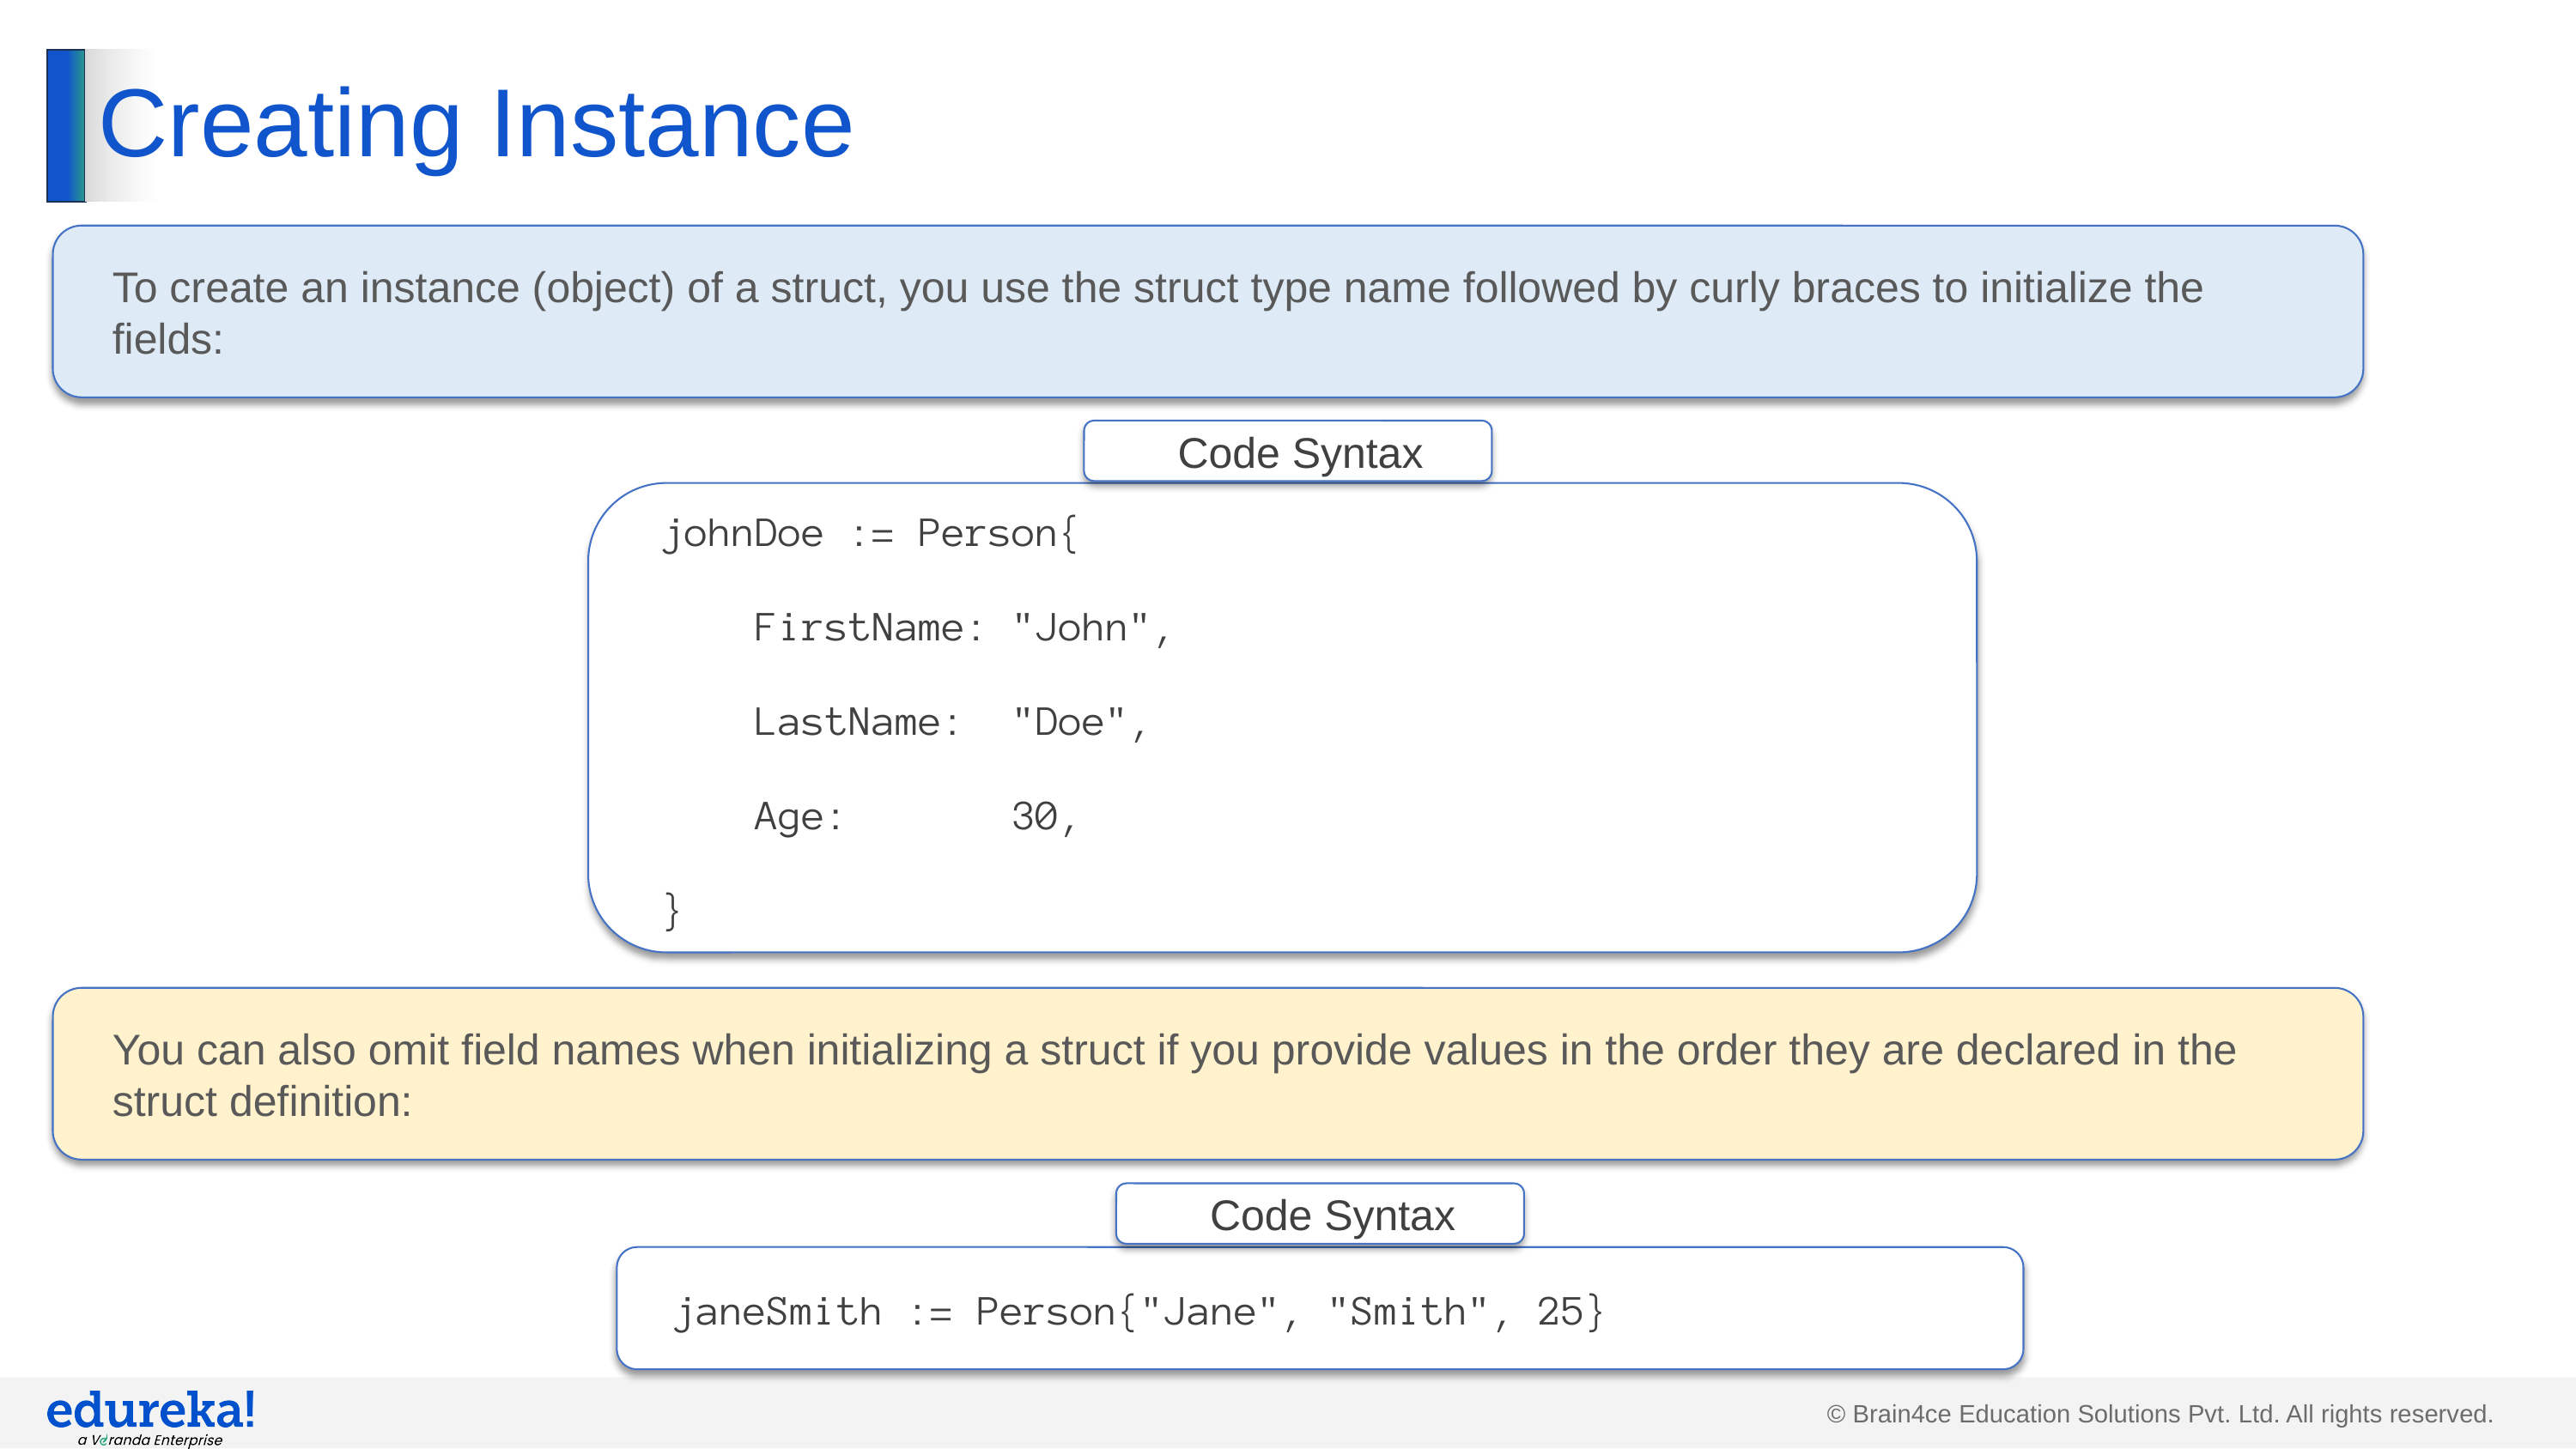

# Creating Instance
To create an instance (object) of a struct, you use the struct type name followed by curly braces to initialize the fields:
Code Syntax
johnDoe := Person{
    FirstName: "John",
    LastName:  "Doe",
    Age:       30,
}
You can also omit field names when initializing a struct if you provide values in the order they are declared in the struct definition:
Code Syntax
janeSmith := Person{"Jane", "Smith", 25}